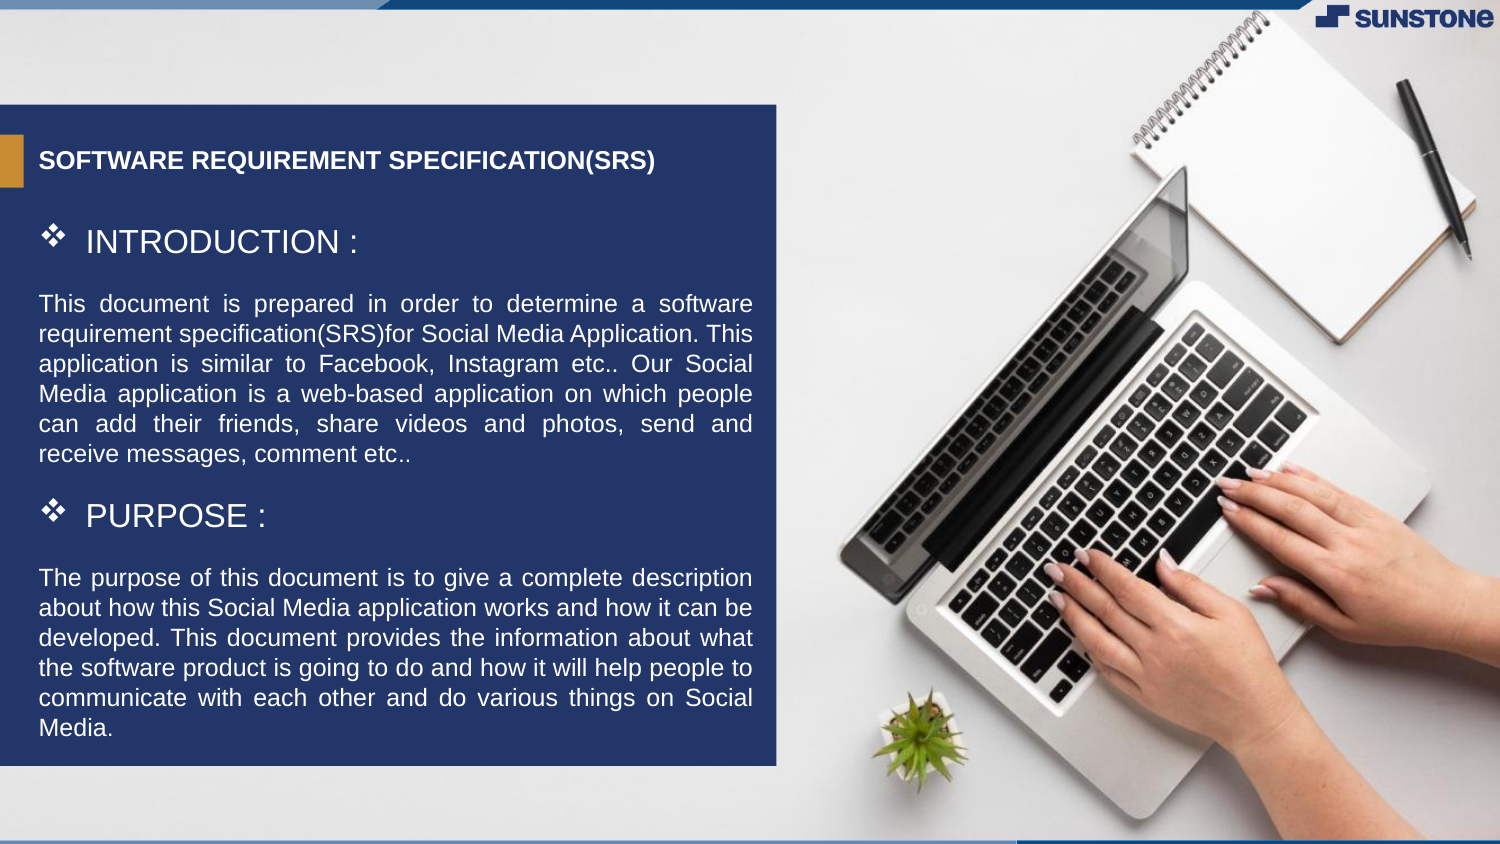

# SOFTWARE REQUIREMENT SPECIFICATION(SRS)
INTRODUCTION :

This document is prepared in order to determine a software requirement specification(SRS)for Social Media Application. This application is similar to Facebook, Instagram etc.. Our Social Media application is a web-based application on which people can add their friends, share videos and photos, send and receive messages, comment etc..

PURPOSE :

The purpose of this document is to give a complete description about how this Social Media application works and how it can be developed. This document provides the information about what the software product is going to do and how it will help people to communicate with each other and do various things on Social Media.